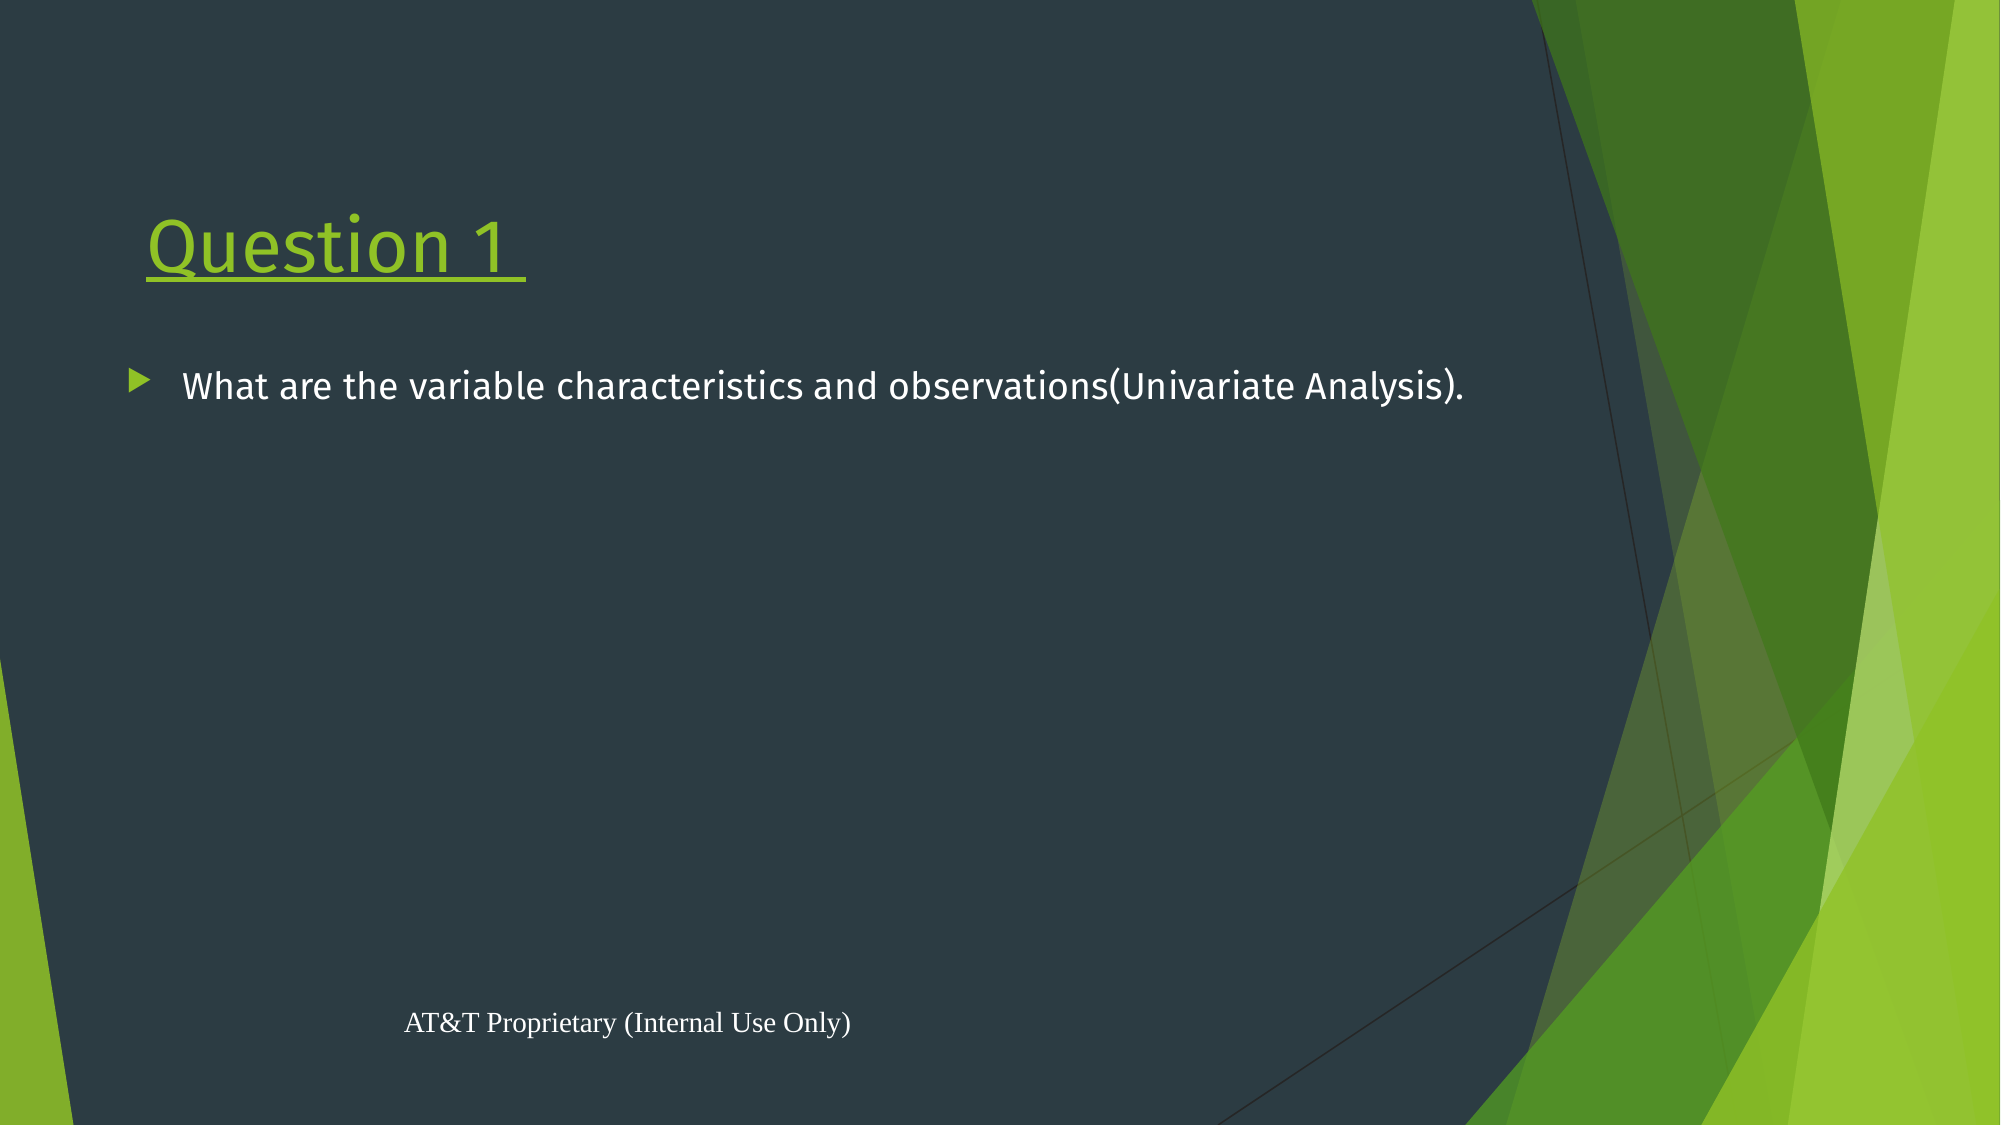

# Question 1
What are the variable characteristics and observations(Univariate Analysis).
AT&T Proprietary (Internal Use Only)